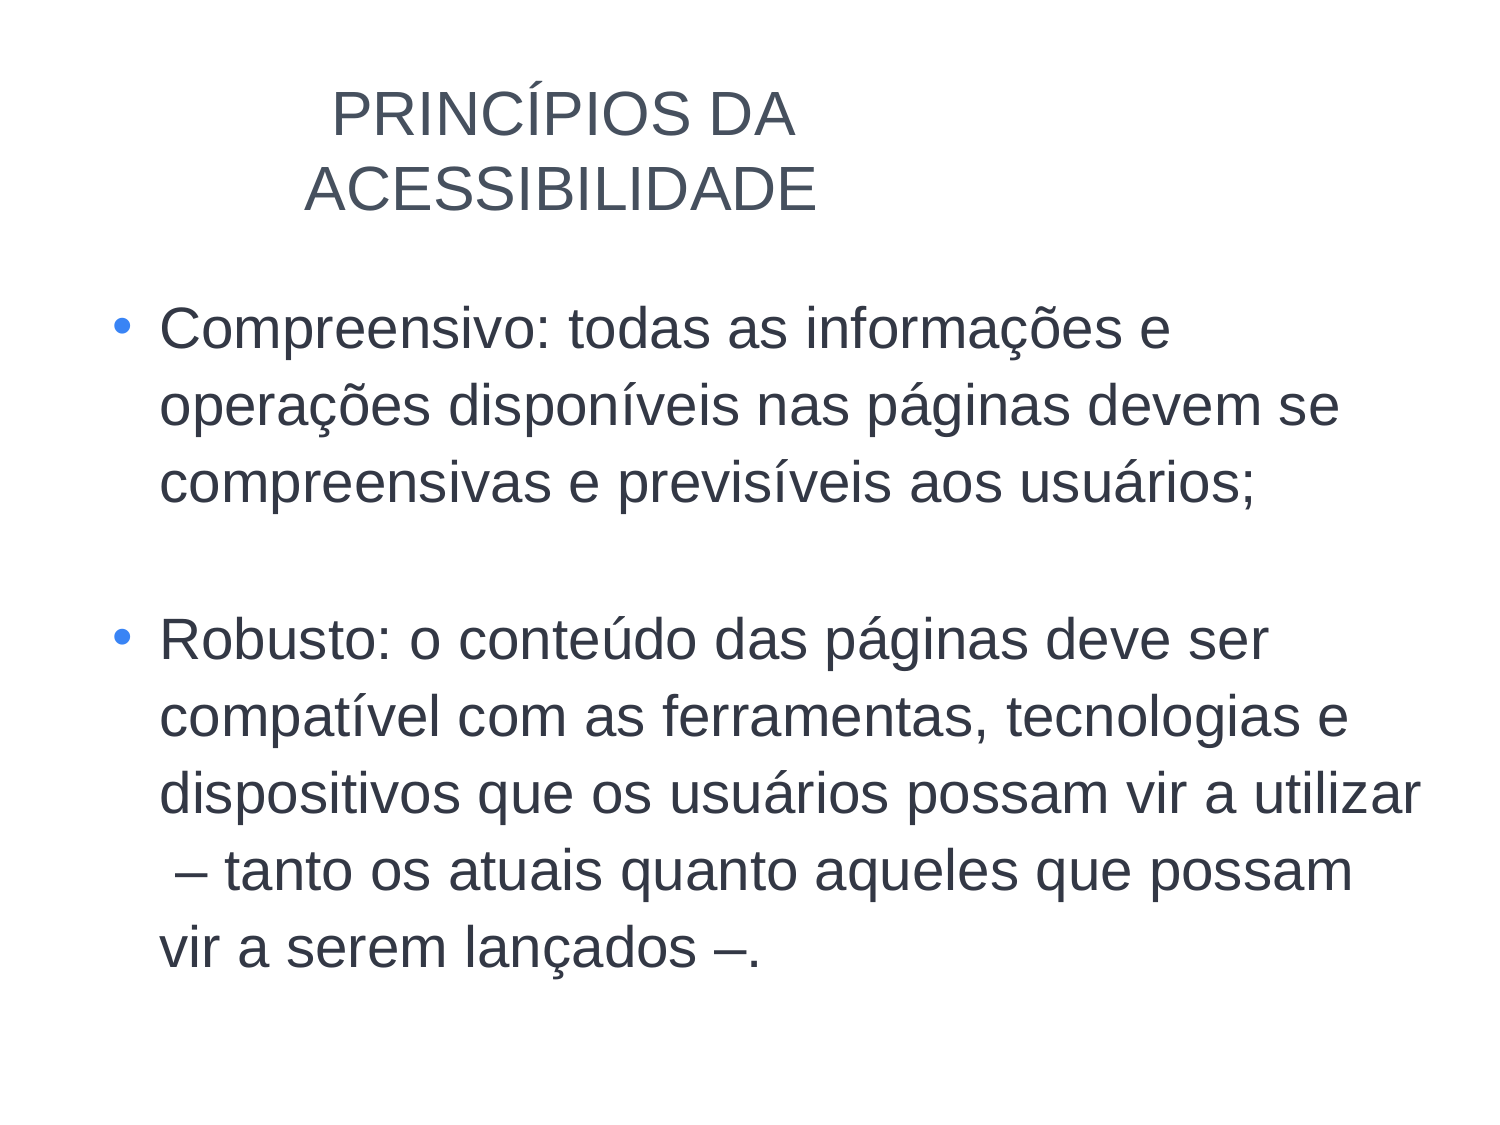

PRINCÍPIOS DA ACESSIBILIDADE
Compreensivo: todas as informações e operações disponíveis nas páginas devem se compreensivas e previsíveis aos usuários;

Robusto: o conteúdo das páginas deve ser compatível com as ferramentas, tecnologias e dispositivos que os usuários possam vir a utilizar  – tanto os atuais quanto aqueles que possam vir a serem lançados –.